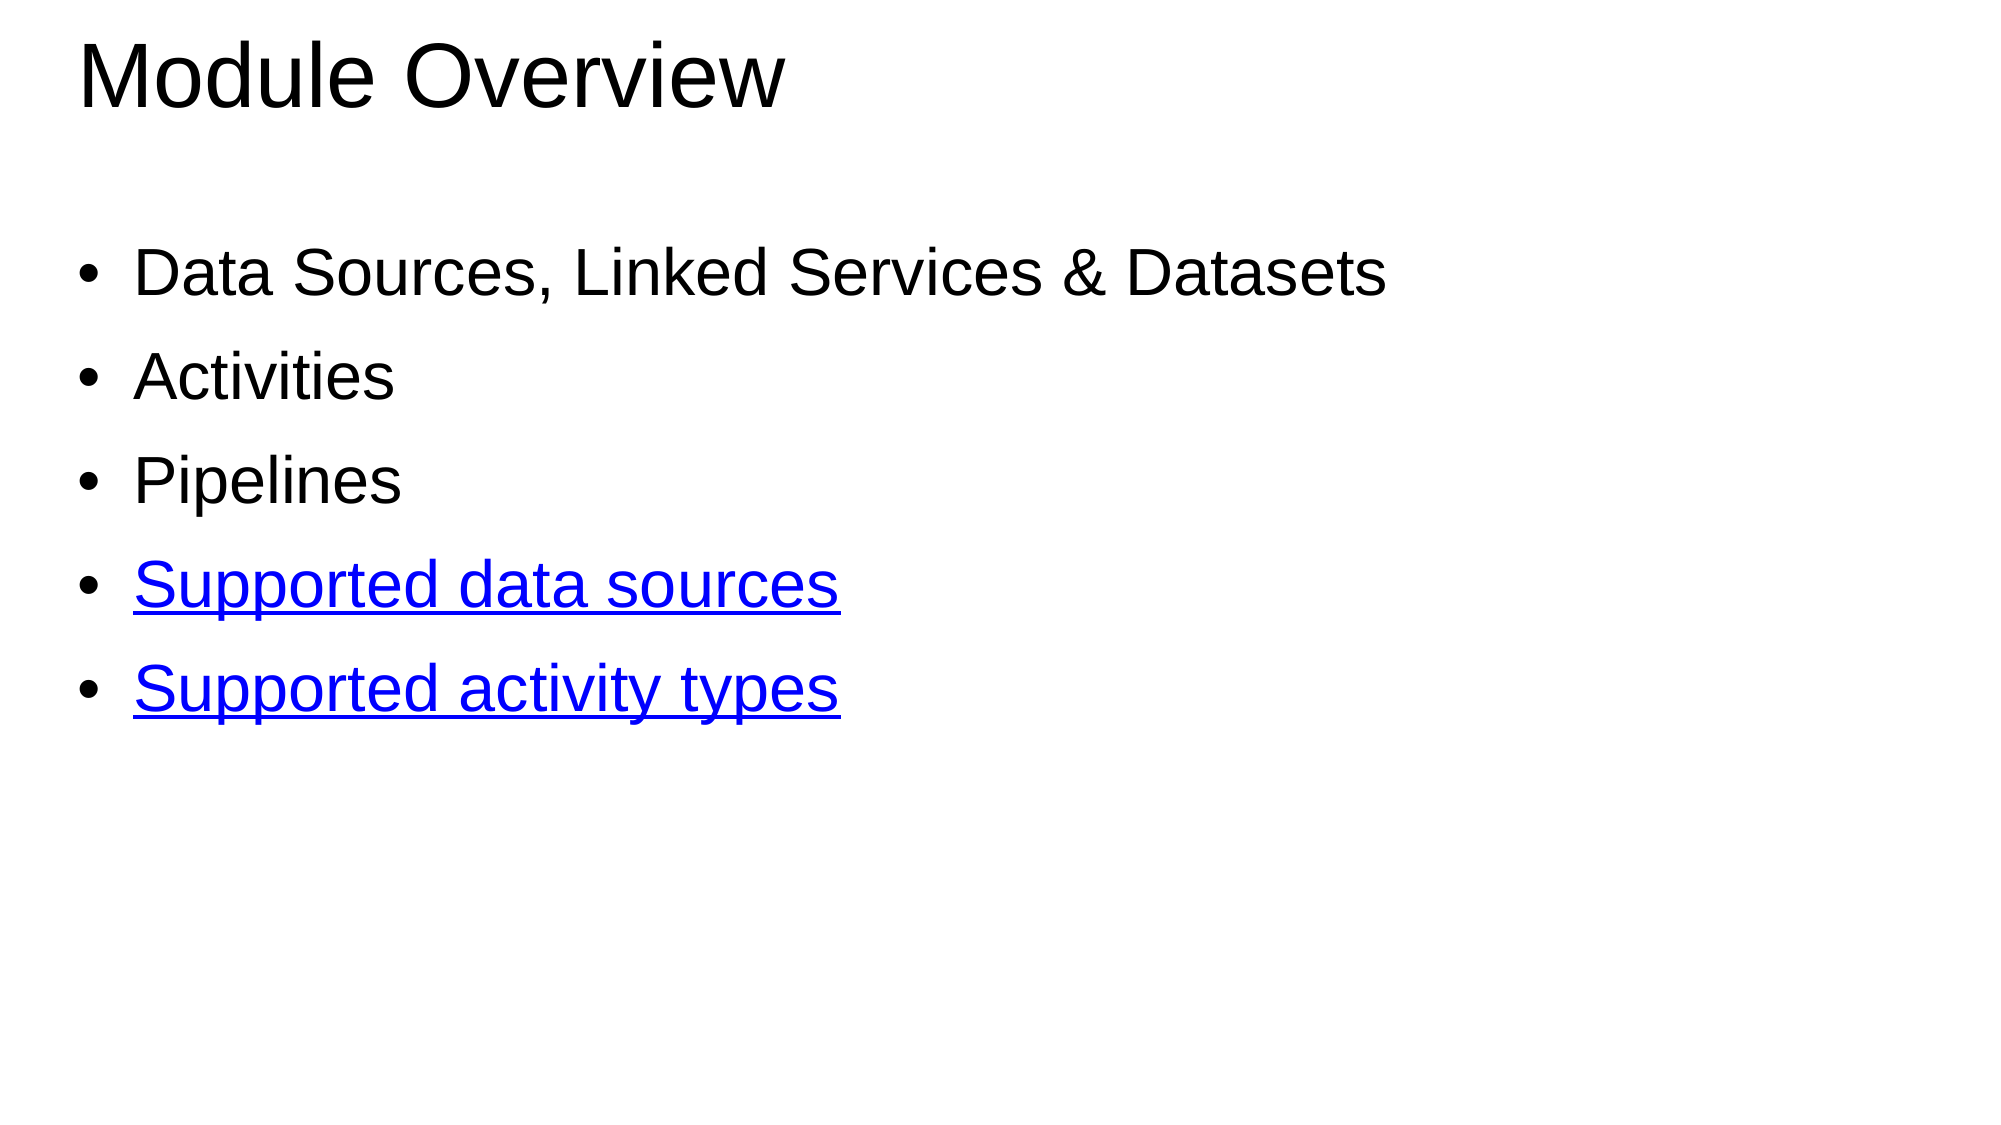

# Module Overview
Data Sources, Linked Services & Datasets
Activities
Pipelines
Supported data sources
Supported activity types